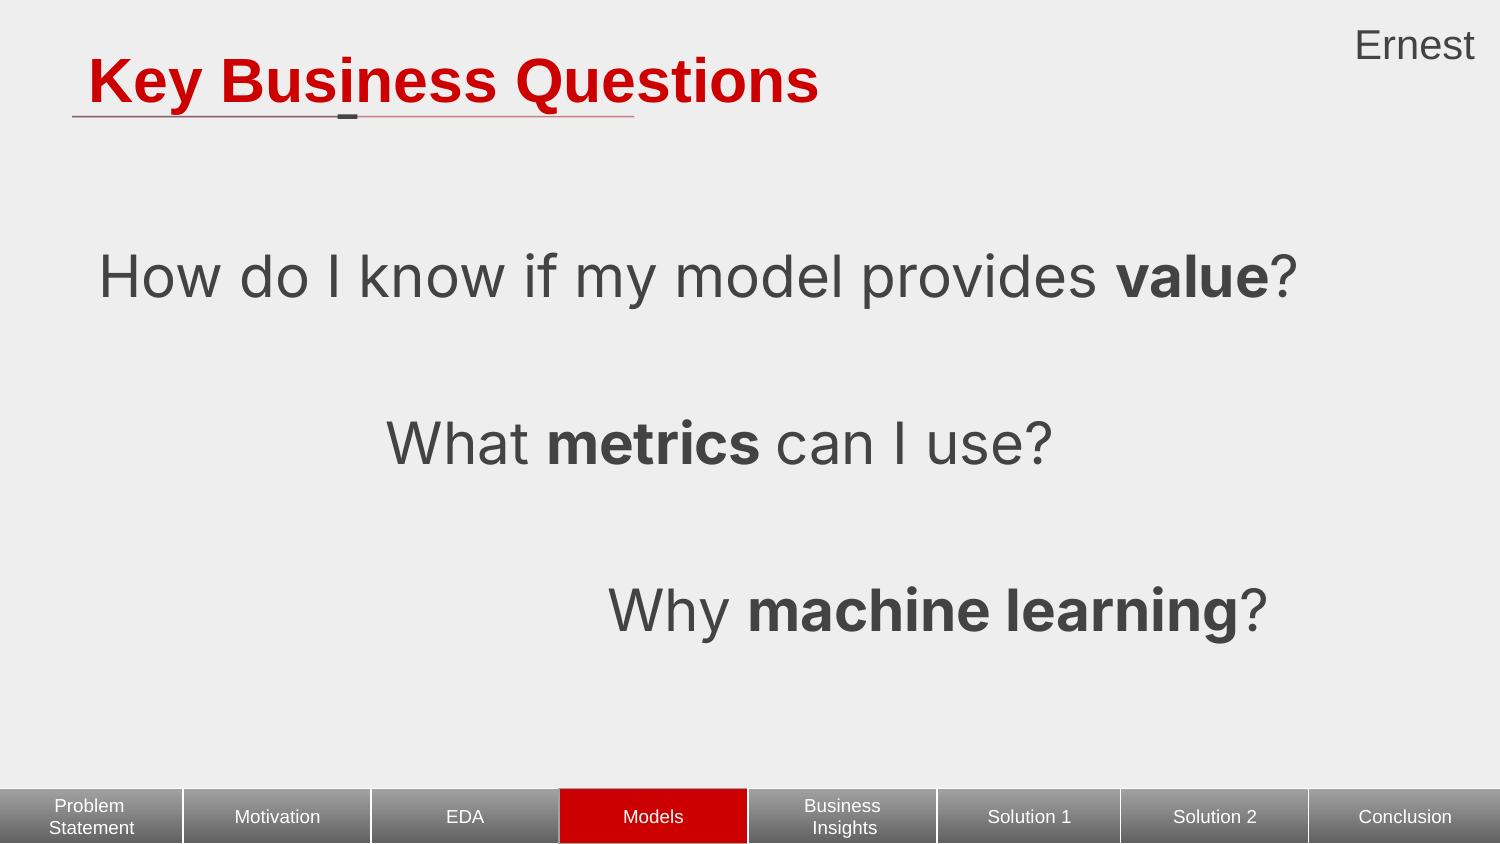

Ernest
# Key Business Questions

How do I know if my model provides value?
What metrics can I use?
Why machine learning?
Problem
Statement
Motivation
EDA
Models
Business
 Insights
Solution 1
Solution 2
Conclusion